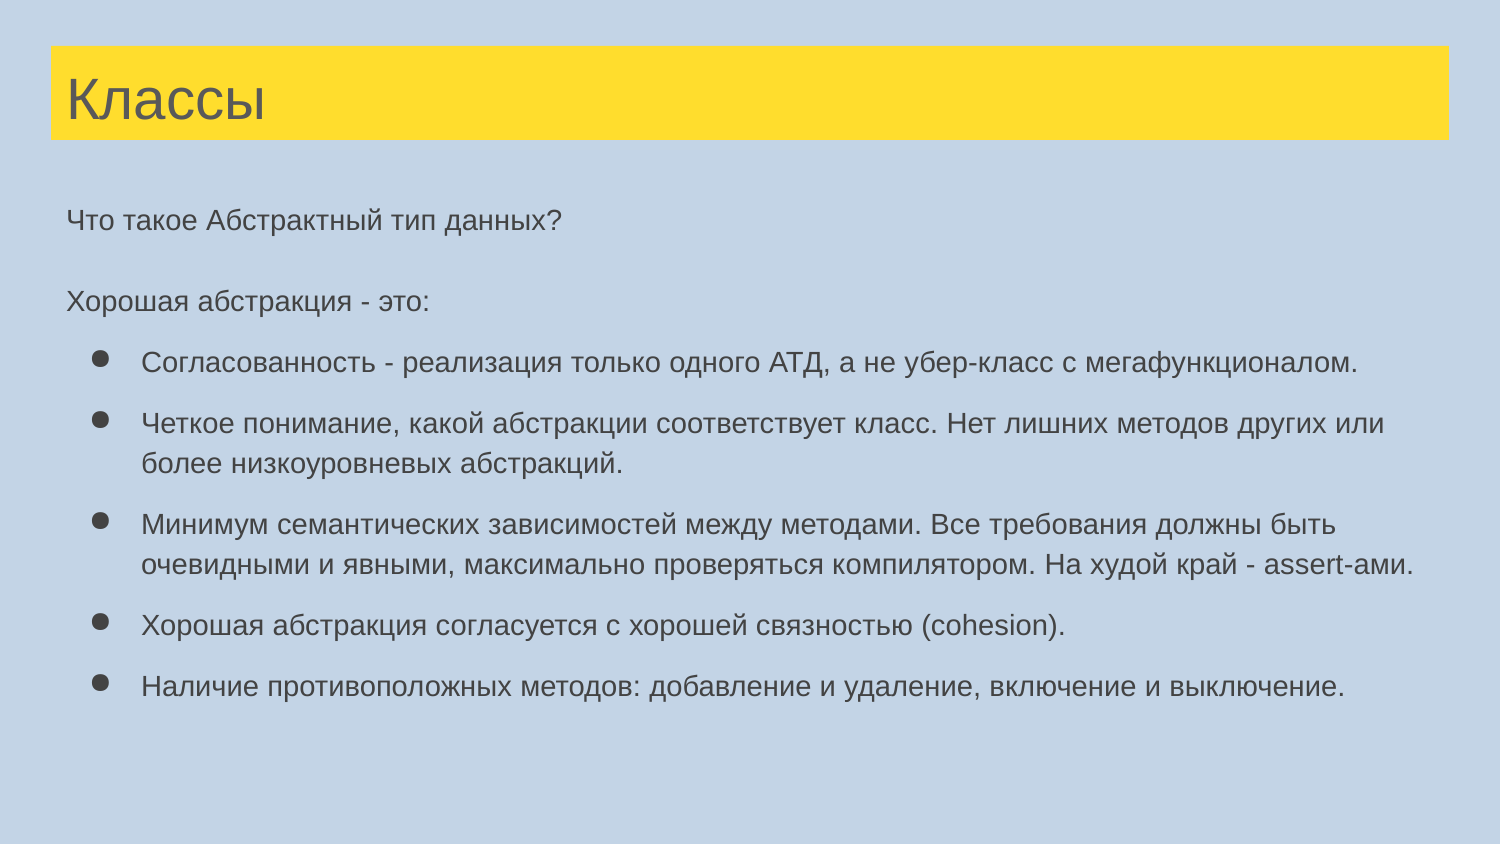

# Классы
Что такое Абстрактный тип данных?

Хорошая абстракция - это:
Согласованность - реализация только одного АТД, а не убер-класс с мегафункционалом.
Четкое понимание, какой абстракции соответствует класс. Нет лишних методов других или более низкоуровневых абстракций.
Минимум семантических зависимостей между методами. Все требования должны быть очевидными и явными, максимально проверяться компилятором. На худой край - assert-ами.
Хорошая абстракция согласуется с хорошей связностью (cohesion).
Наличие противоположных методов: добавление и удаление, включение и выключение.